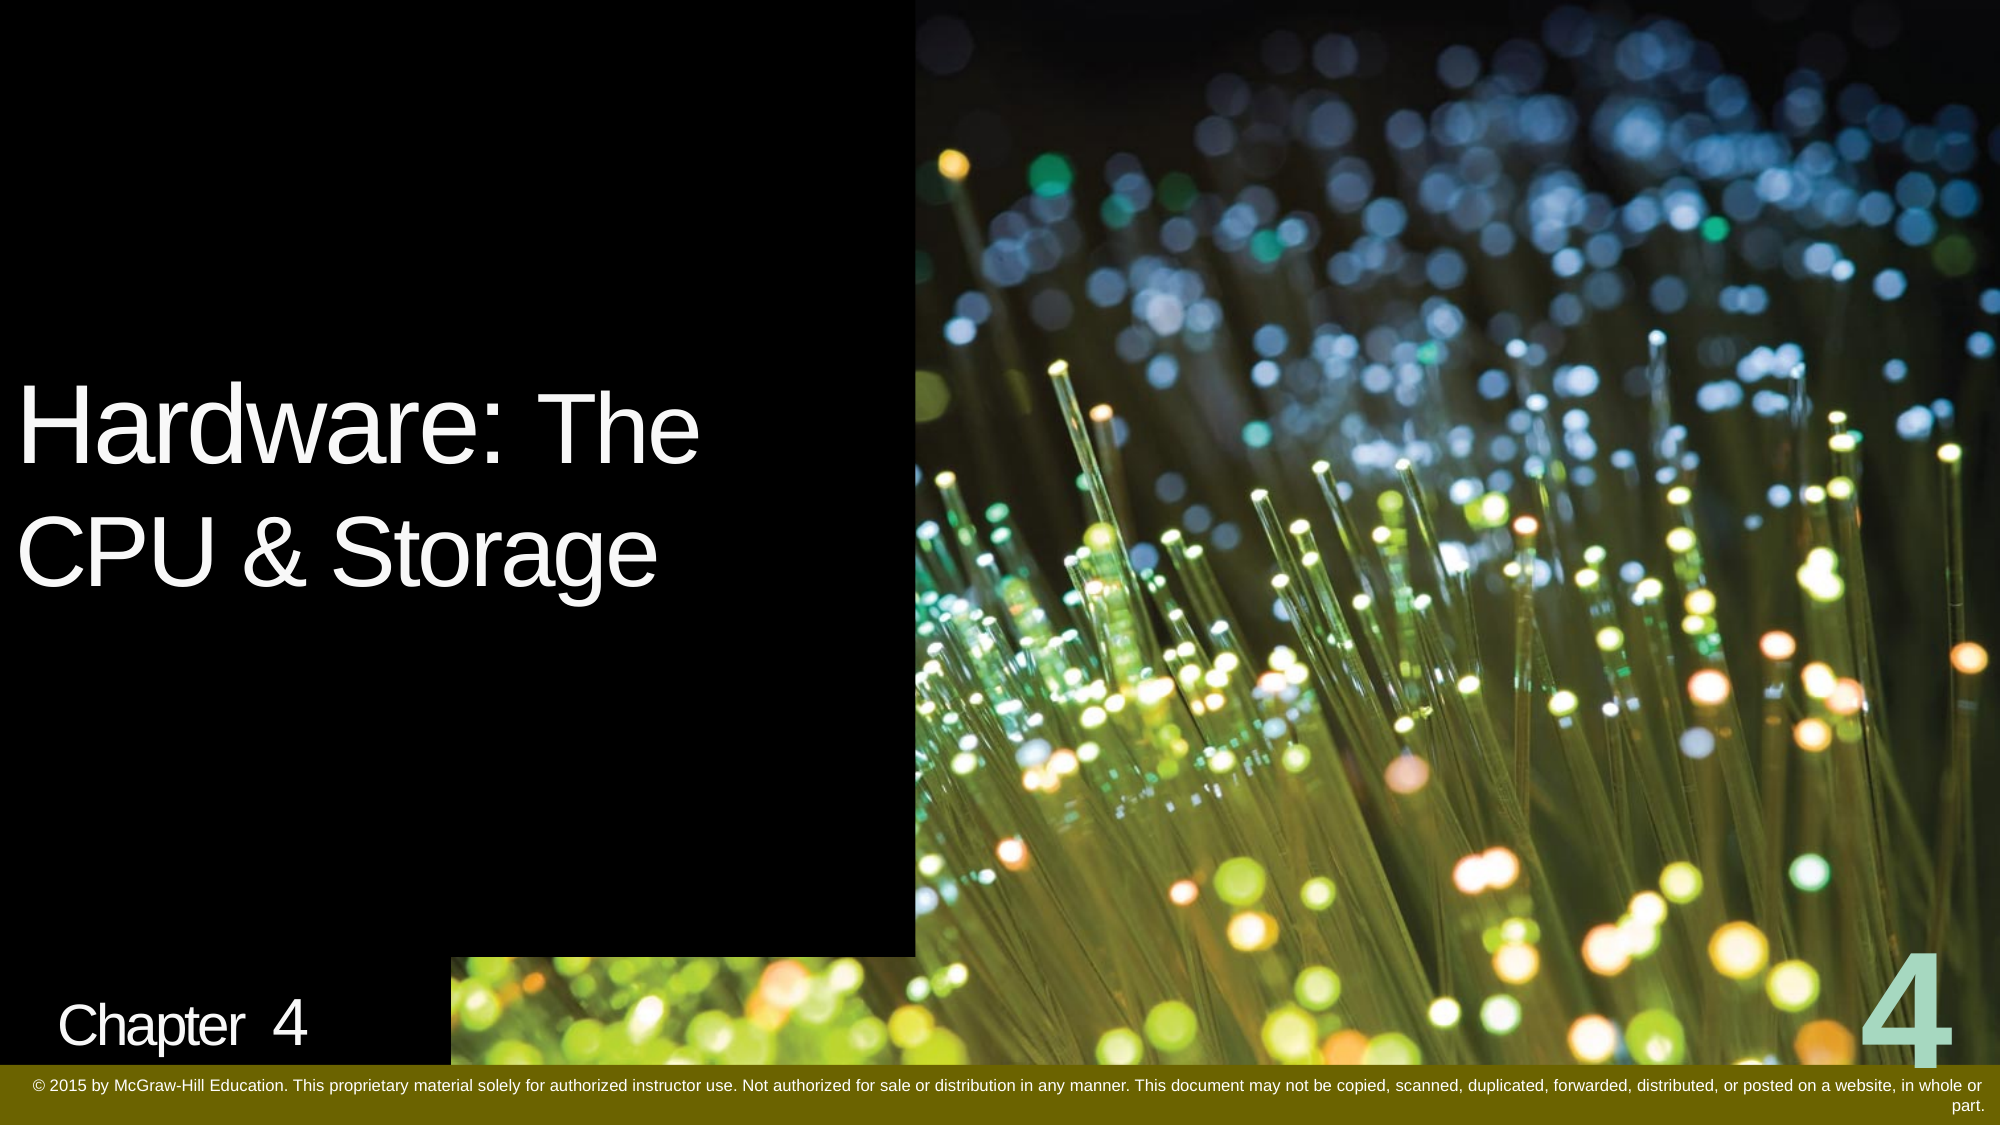

# Hardware: The CPU & Storage
4
Chapter  4